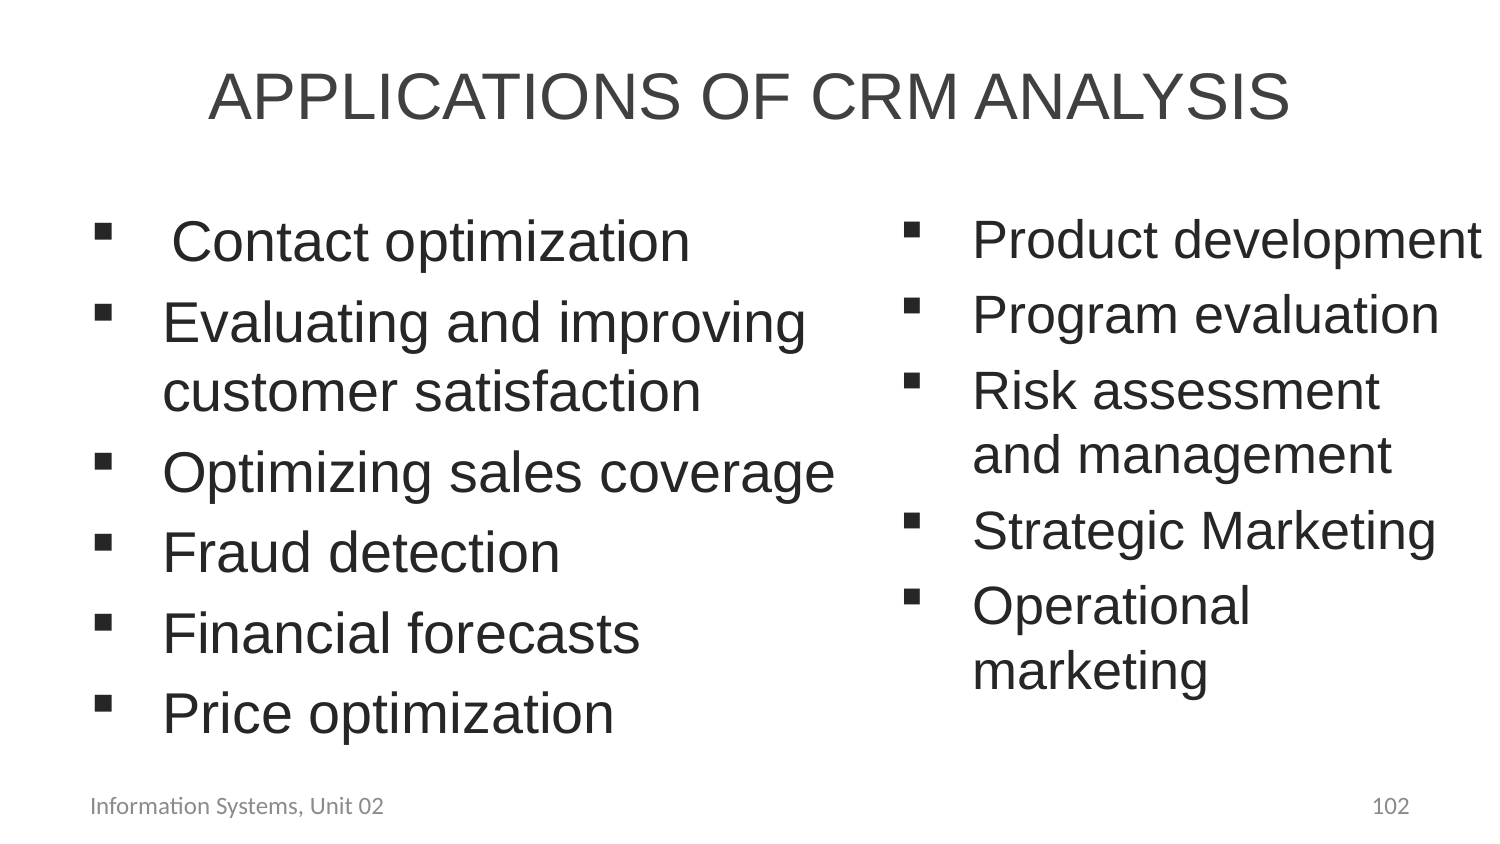

# Applications of CRM analysis
Product development
Program evaluation
Risk assessment and management
Strategic Marketing
Operational marketing

Contact optimization
Evaluating and improving
customer satisfaction
Optimizing sales coverage
Fraud detection
Financial forecasts
Price optimization

Information Systems, Unit 02
102